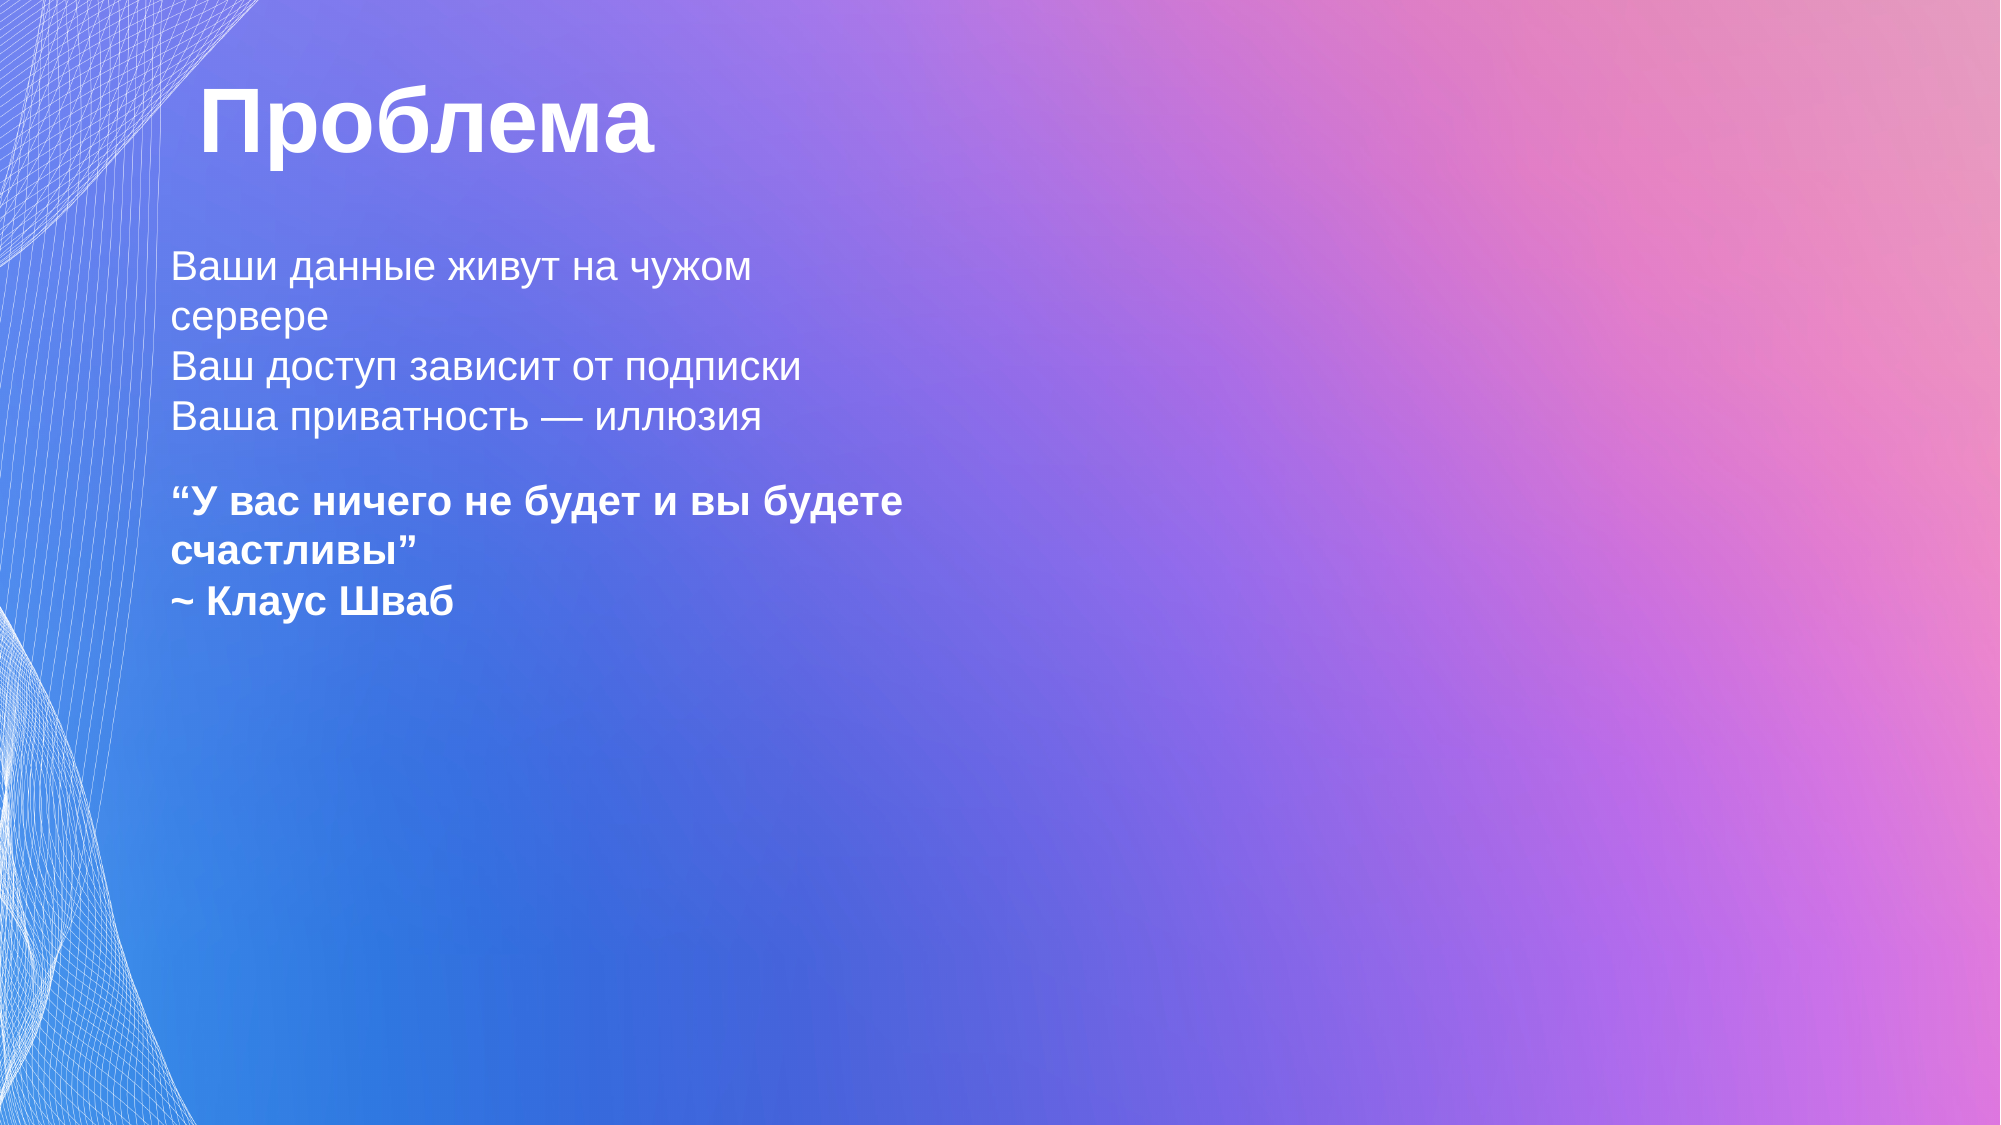

# Проблема
Ваши данные живут на чужом сервере
Ваш доступ зависит от подписки
Ваша приватность — иллюзия
“У вас ничего не будет и вы будете счастливы”
~ Клаус Шваб